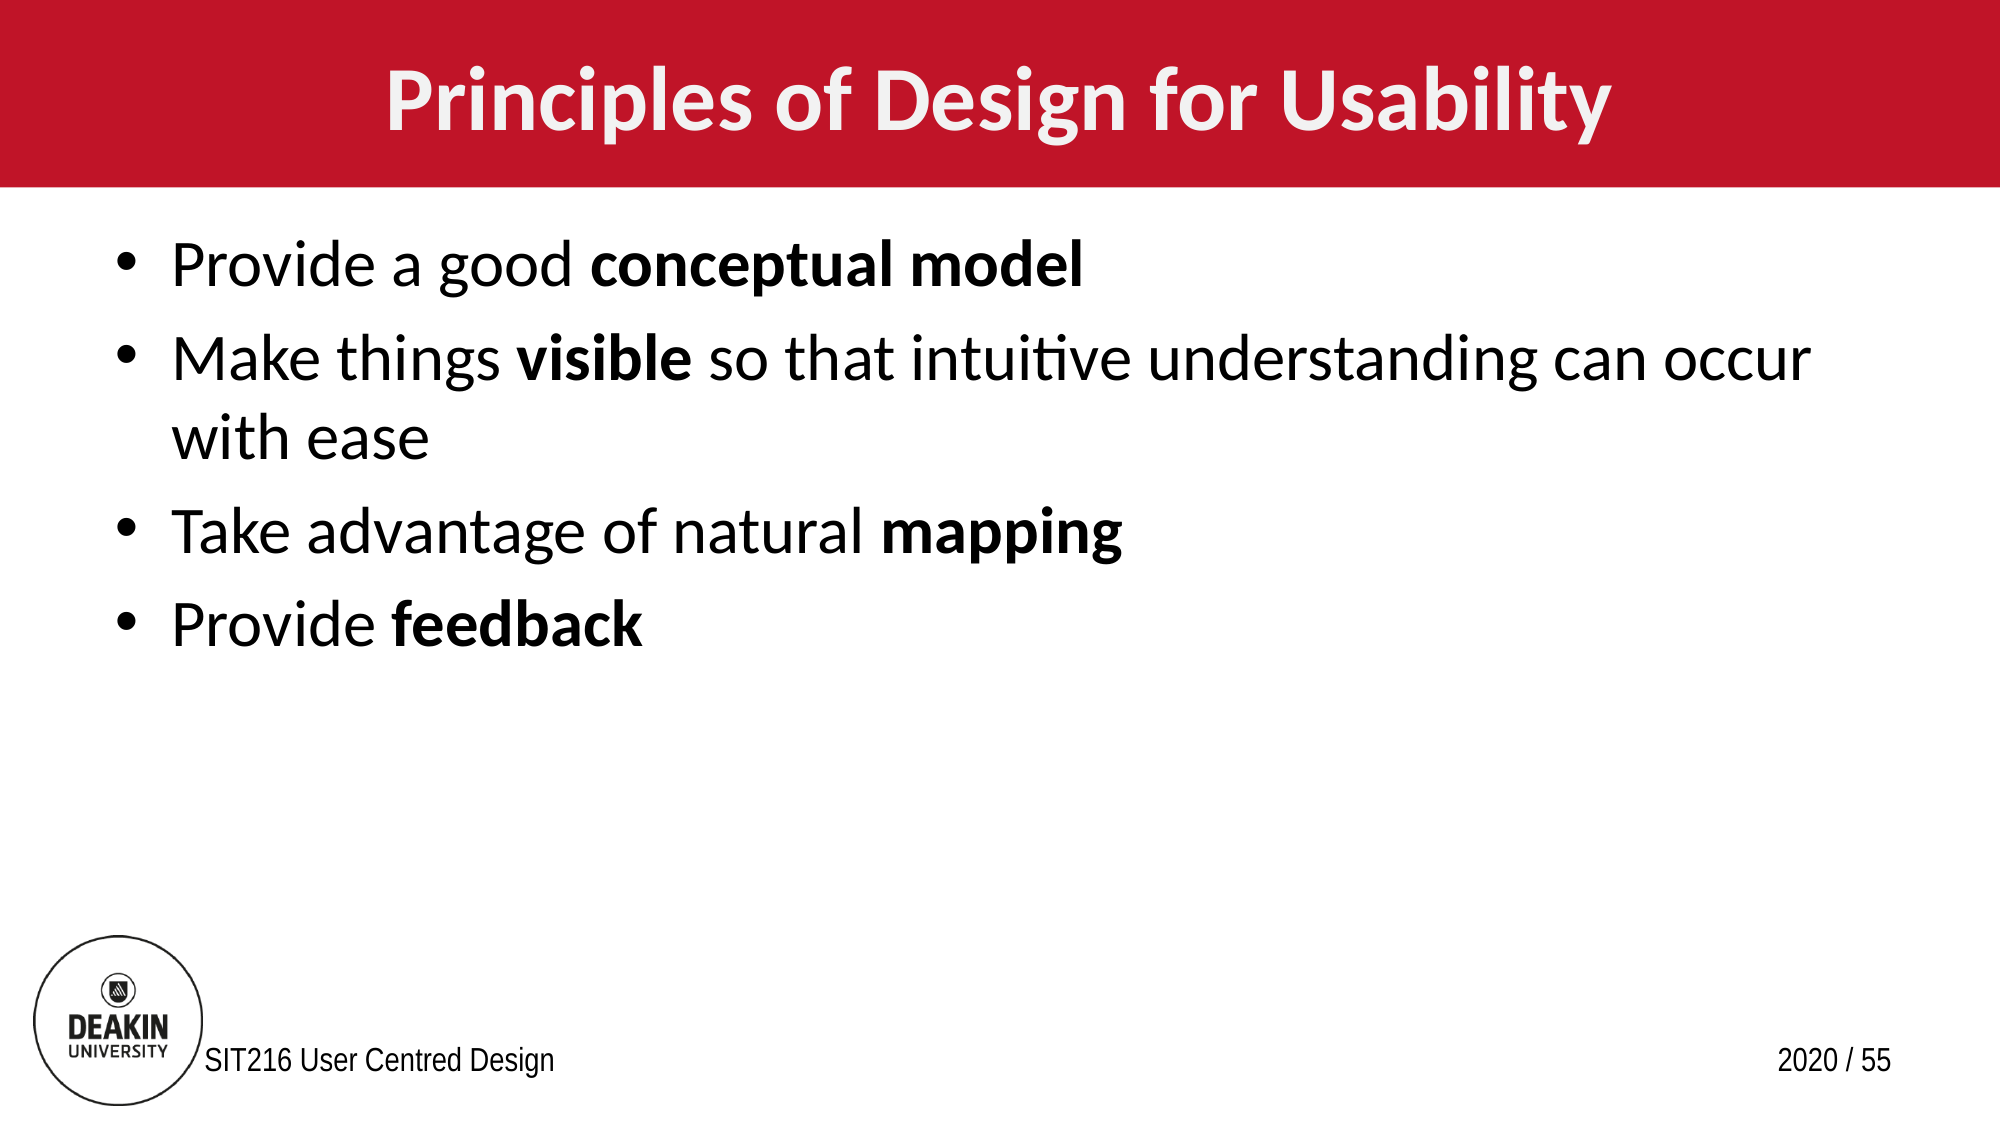

# Principles of Design for Usability
Provide a good conceptual model
Make things visible so that intuitive understanding can occur with ease
Take advantage of natural mapping
Provide feedback